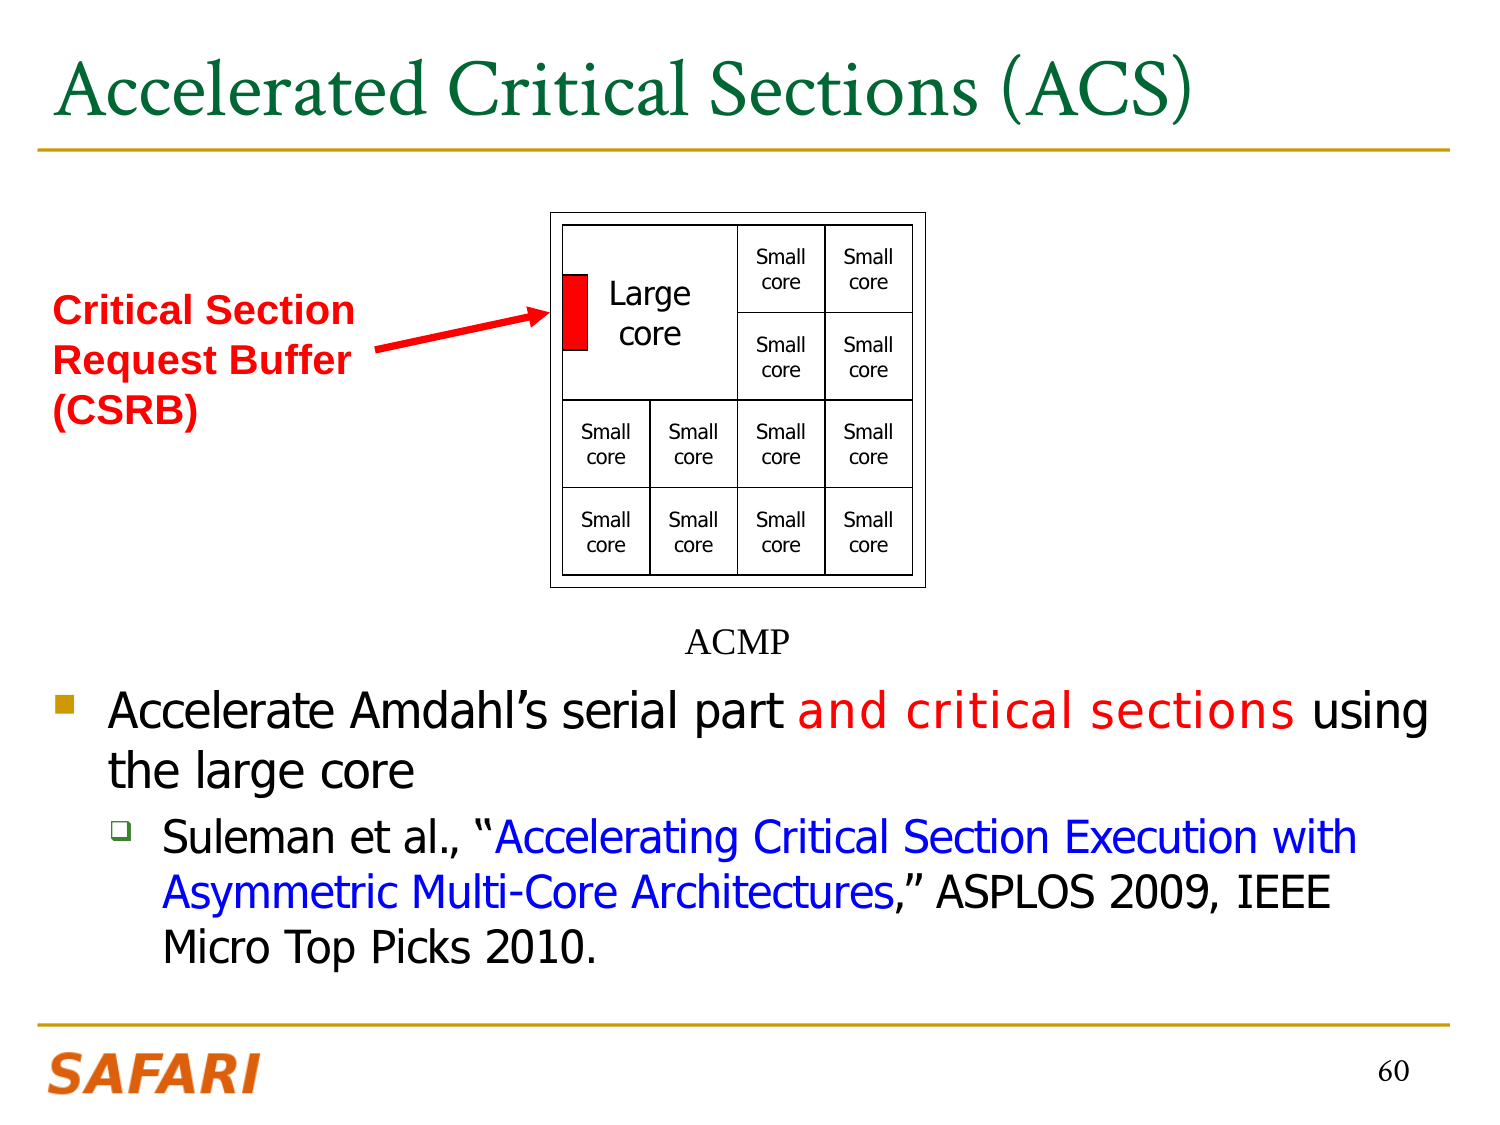

# Accelerated Critical Sections (ACS)

Accelerate Amdahl’s serial part and critical sections using the large core
Suleman et al., “Accelerating Critical Section Execution with Asymmetric Multi-Core Architectures,” ASPLOS 2009, IEEE Micro Top Picks 2010.

Large
core
Small
core
Small
core
Small
core
Small
core
Small
core
Small
core
Small
core
Small
core
Small
core
Small
core
Small
core
Small
core
ACMP
Critical Section
Request Buffer (CSRB)

60